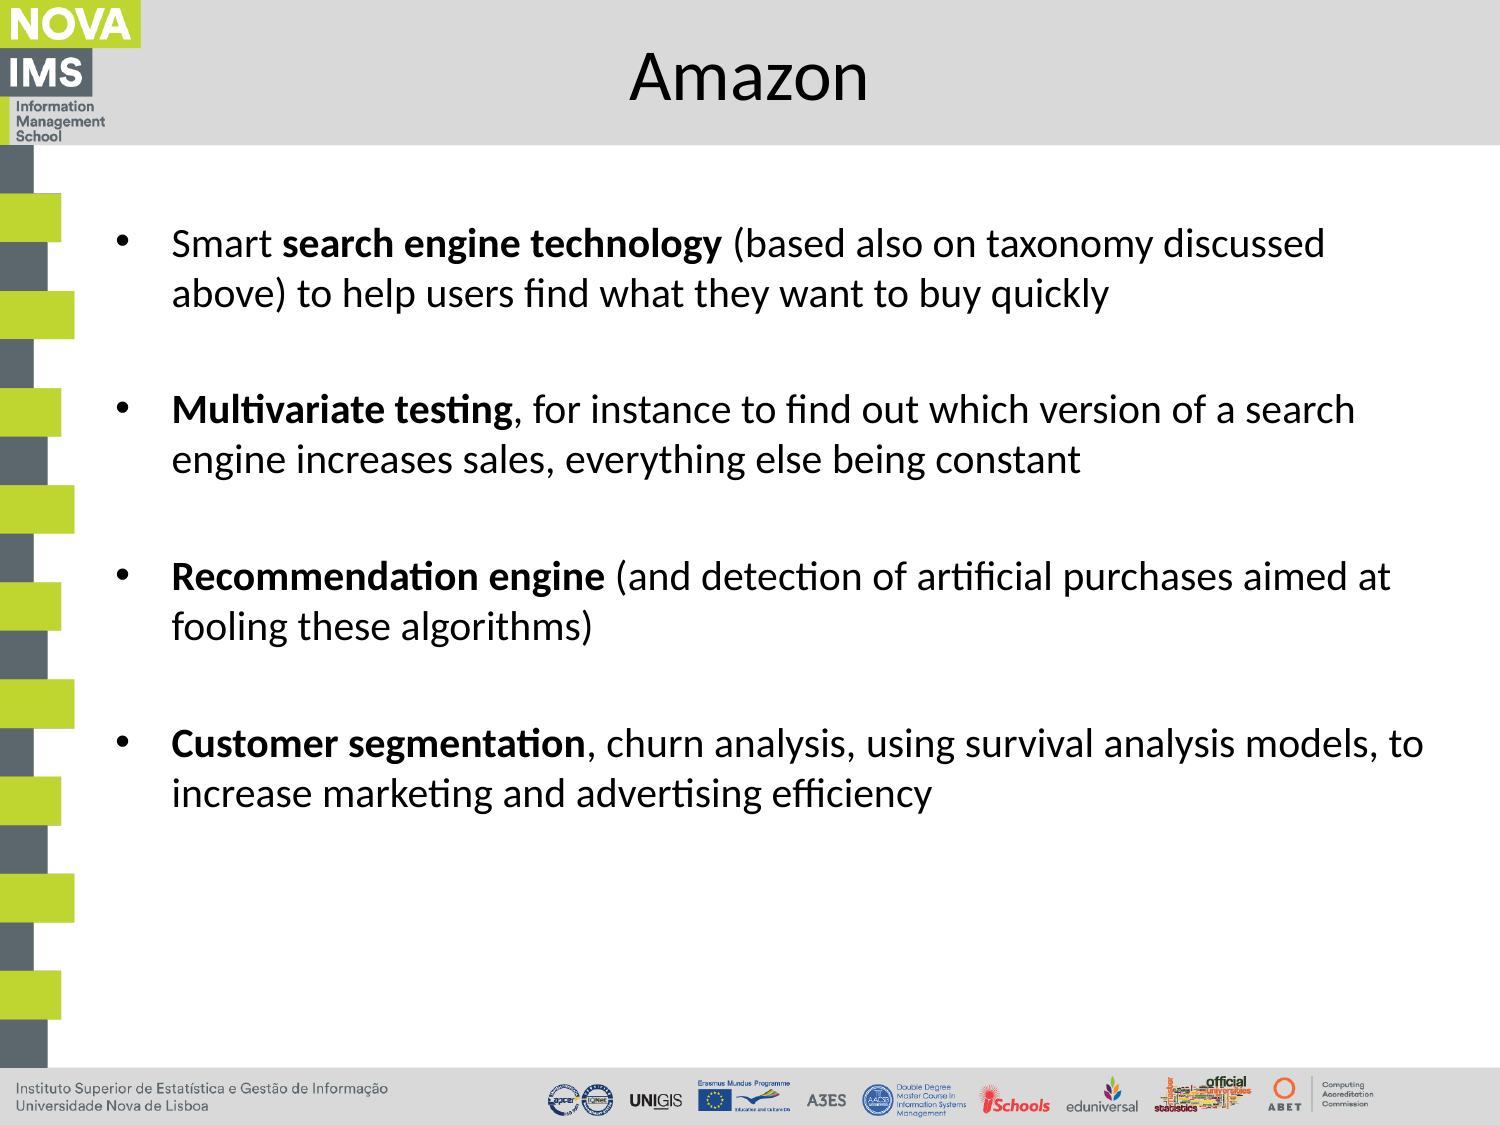

# Amazon
Smart search engine technology (based also on taxonomy discussed above) to help users find what they want to buy quickly

Multivariate testing, for instance to find out which version of a search engine increases sales, everything else being constant

Recommendation engine (and detection of artificial purchases aimed at fooling these algorithms)

Customer segmentation, churn analysis, using survival analysis models, to increase marketing and advertising efficiency